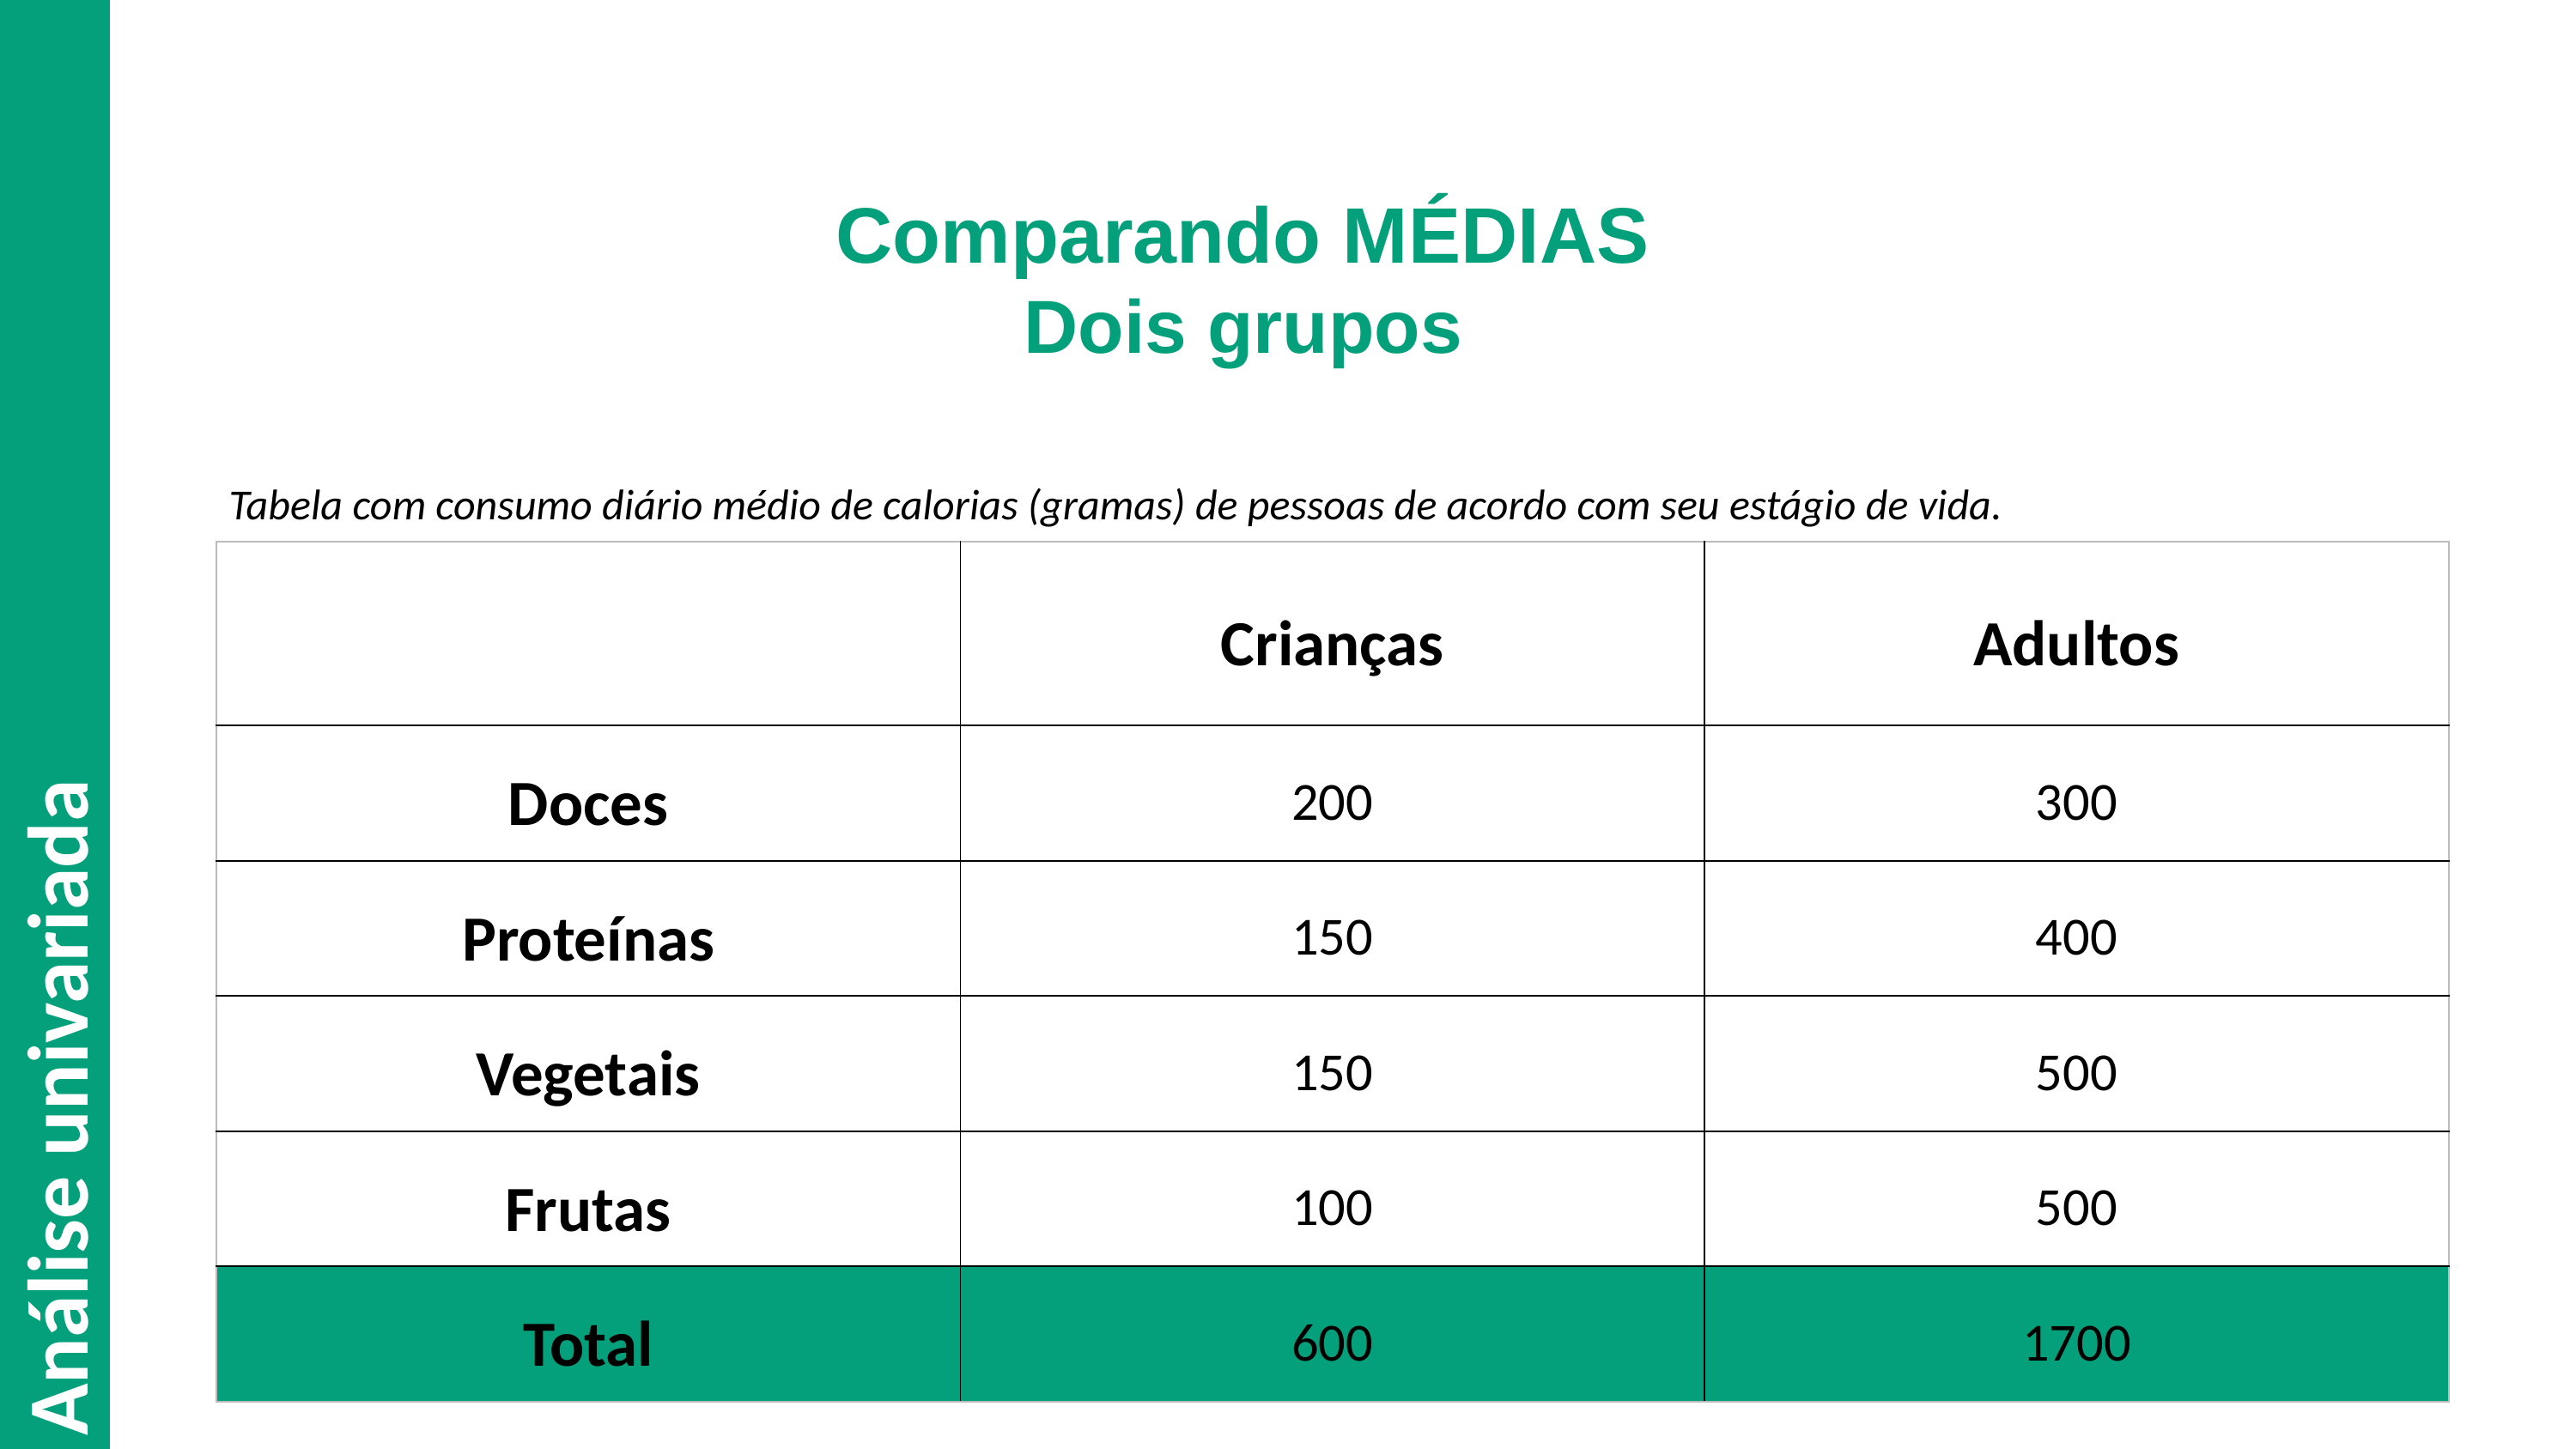

# Comparando MÉDIAS Dois grupos
Tabela com consumo diário médio de calorias (gramas) de pessoas de acordo com seu estágio de vida.
|  | Crianças | Adultos |
| --- | --- | --- |
| Doces | 200 | 300 |
| Proteínas | 150 | 400 |
| Vegetais | 150 | 500 |
| Frutas | 100 | 500 |
| Total | 600 | 1700 |
Análise univariada